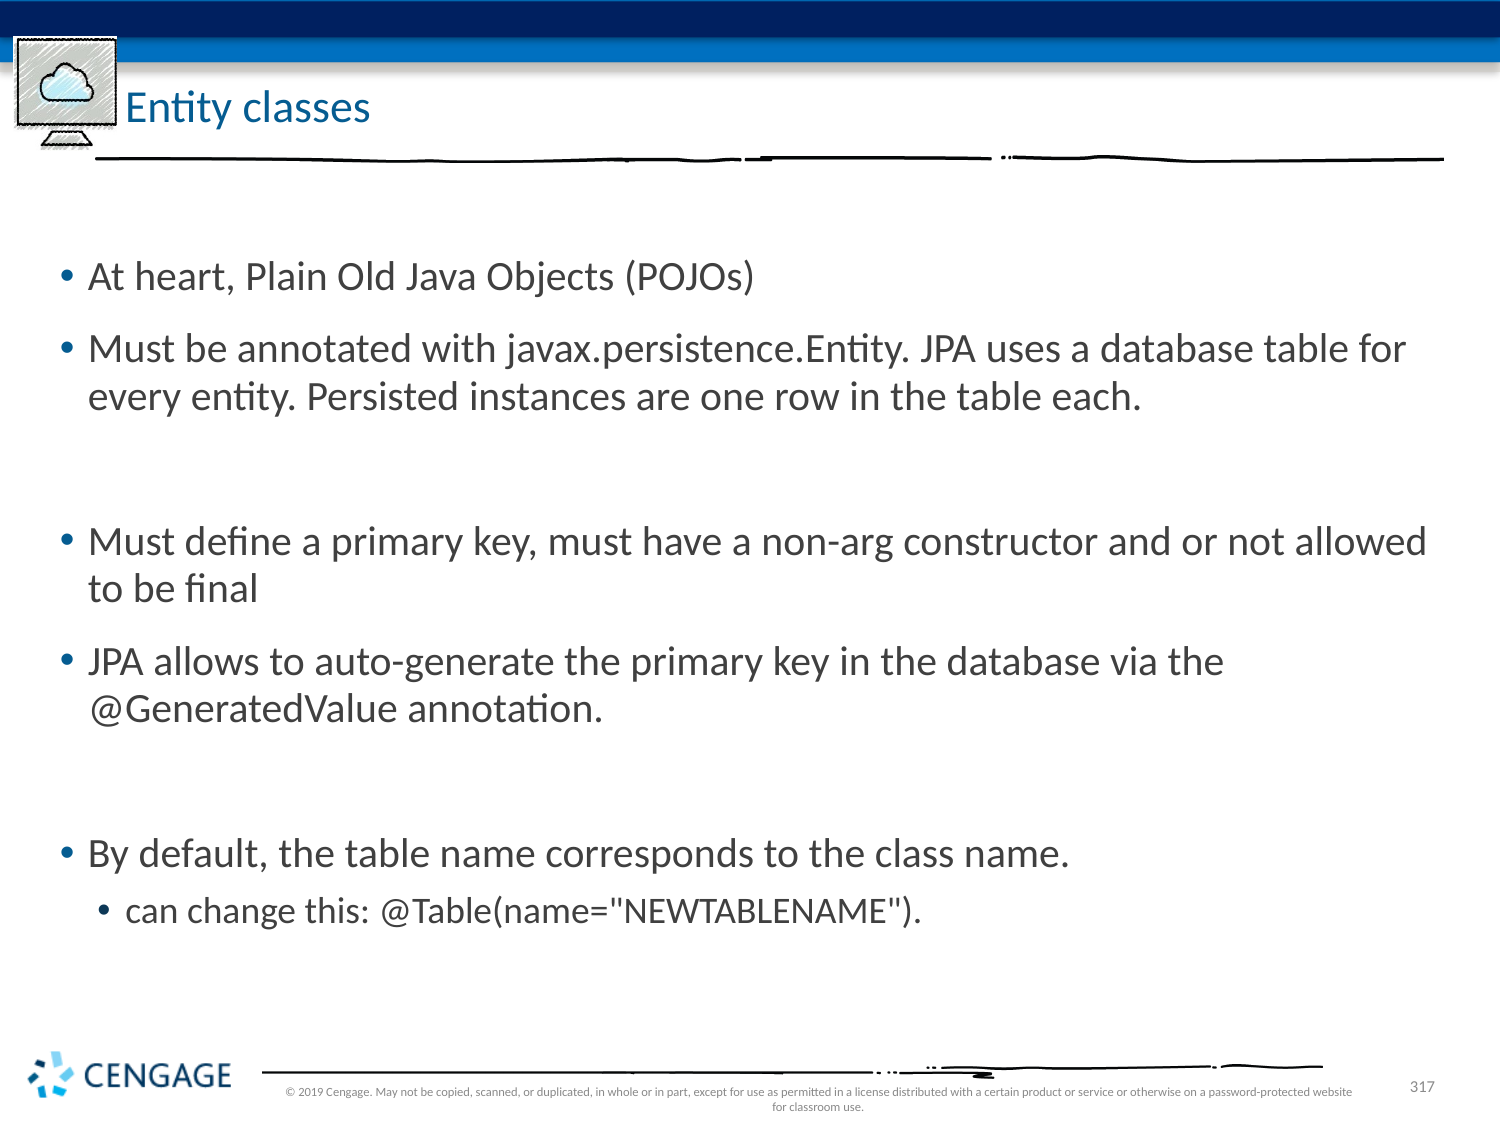

# Entity classes
At heart, Plain Old Java Objects (POJOs)
Must be annotated with javax.persistence.Entity. JPA uses a database table for every entity. Persisted instances are one row in the table each.

Must define a primary key, must have a non-arg constructor and or not allowed to be final
JPA allows to auto-generate the primary key in the database via the @GeneratedValue annotation.

By default, the table name corresponds to the class name.
can change this: @Table(name="NEWTABLENAME").
© 2019 Cengage. May not be copied, scanned, or duplicated, in whole or in part, except for use as permitted in a license distributed with a certain product or service or otherwise on a password-protected website for classroom use.